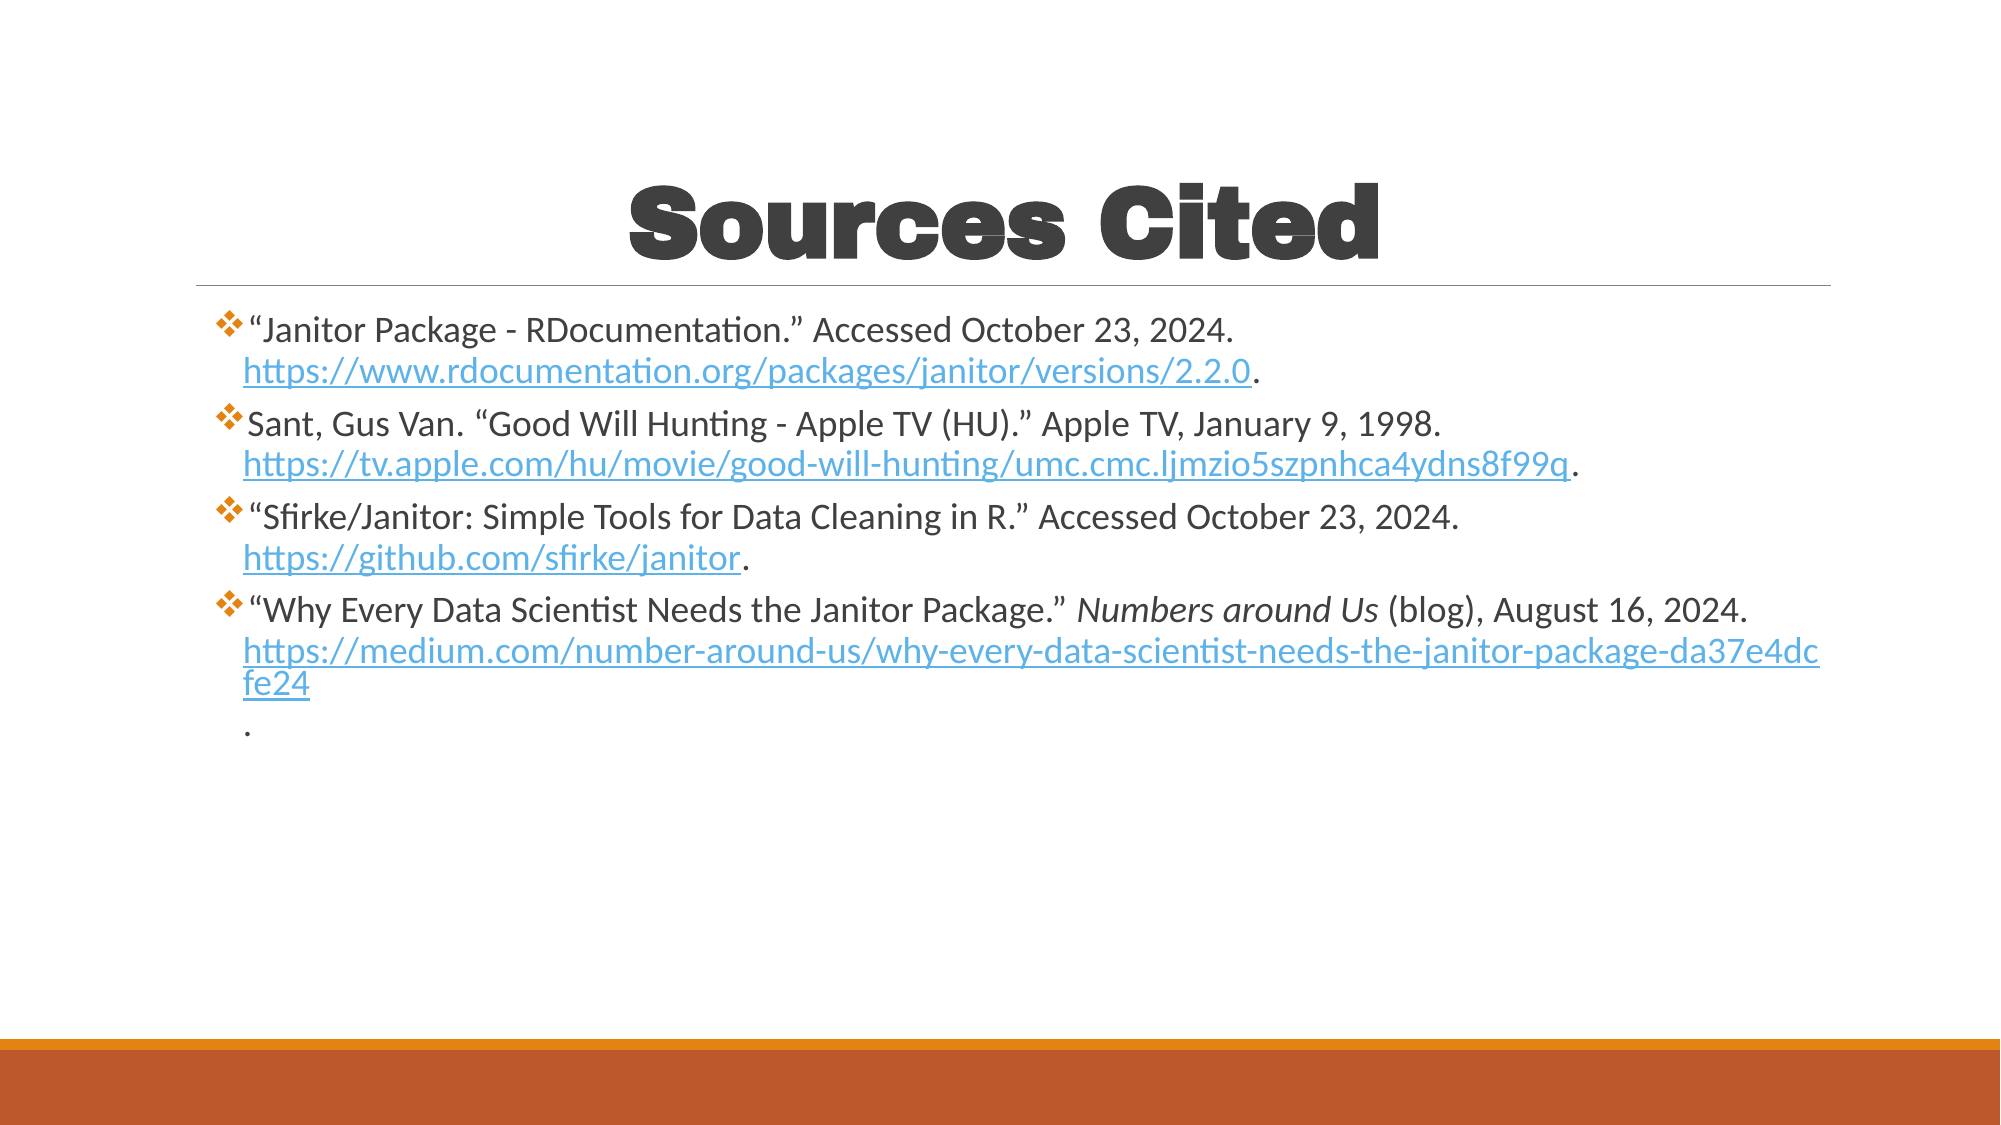

# Sources Cited
“Janitor Package - RDocumentation.” Accessed October 23, 2024. https://www.rdocumentation.org/packages/janitor/versions/2.2.0.
Sant, Gus Van. “Good Will Hunting - Apple TV (HU).” Apple TV, January 9, 1998. https://tv.apple.com/hu/movie/good-will-hunting/umc.cmc.ljmzio5szpnhca4ydns8f99q.
“Sfirke/Janitor: Simple Tools for Data Cleaning in R.” Accessed October 23, 2024. https://github.com/sfirke/janitor.
“Why Every Data Scientist Needs the Janitor Package.” Numbers around Us (blog), August 16, 2024. https://medium.com/number-around-us/why-every-data-scientist-needs-the-janitor-package-da37e4dcfe24.